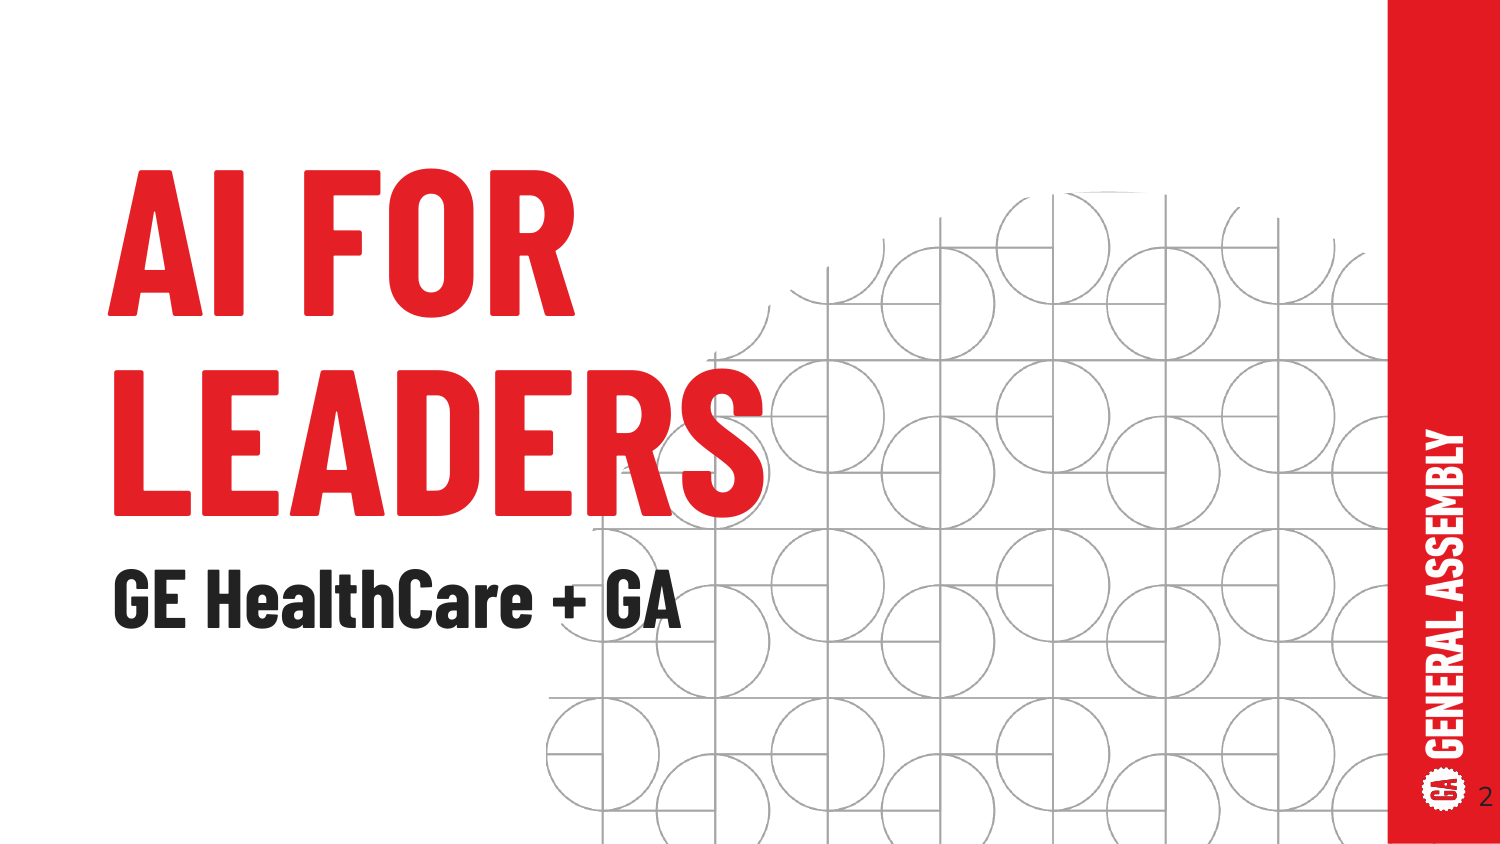

AI FOR LEADERS
#
GE HealthCare + GA
2